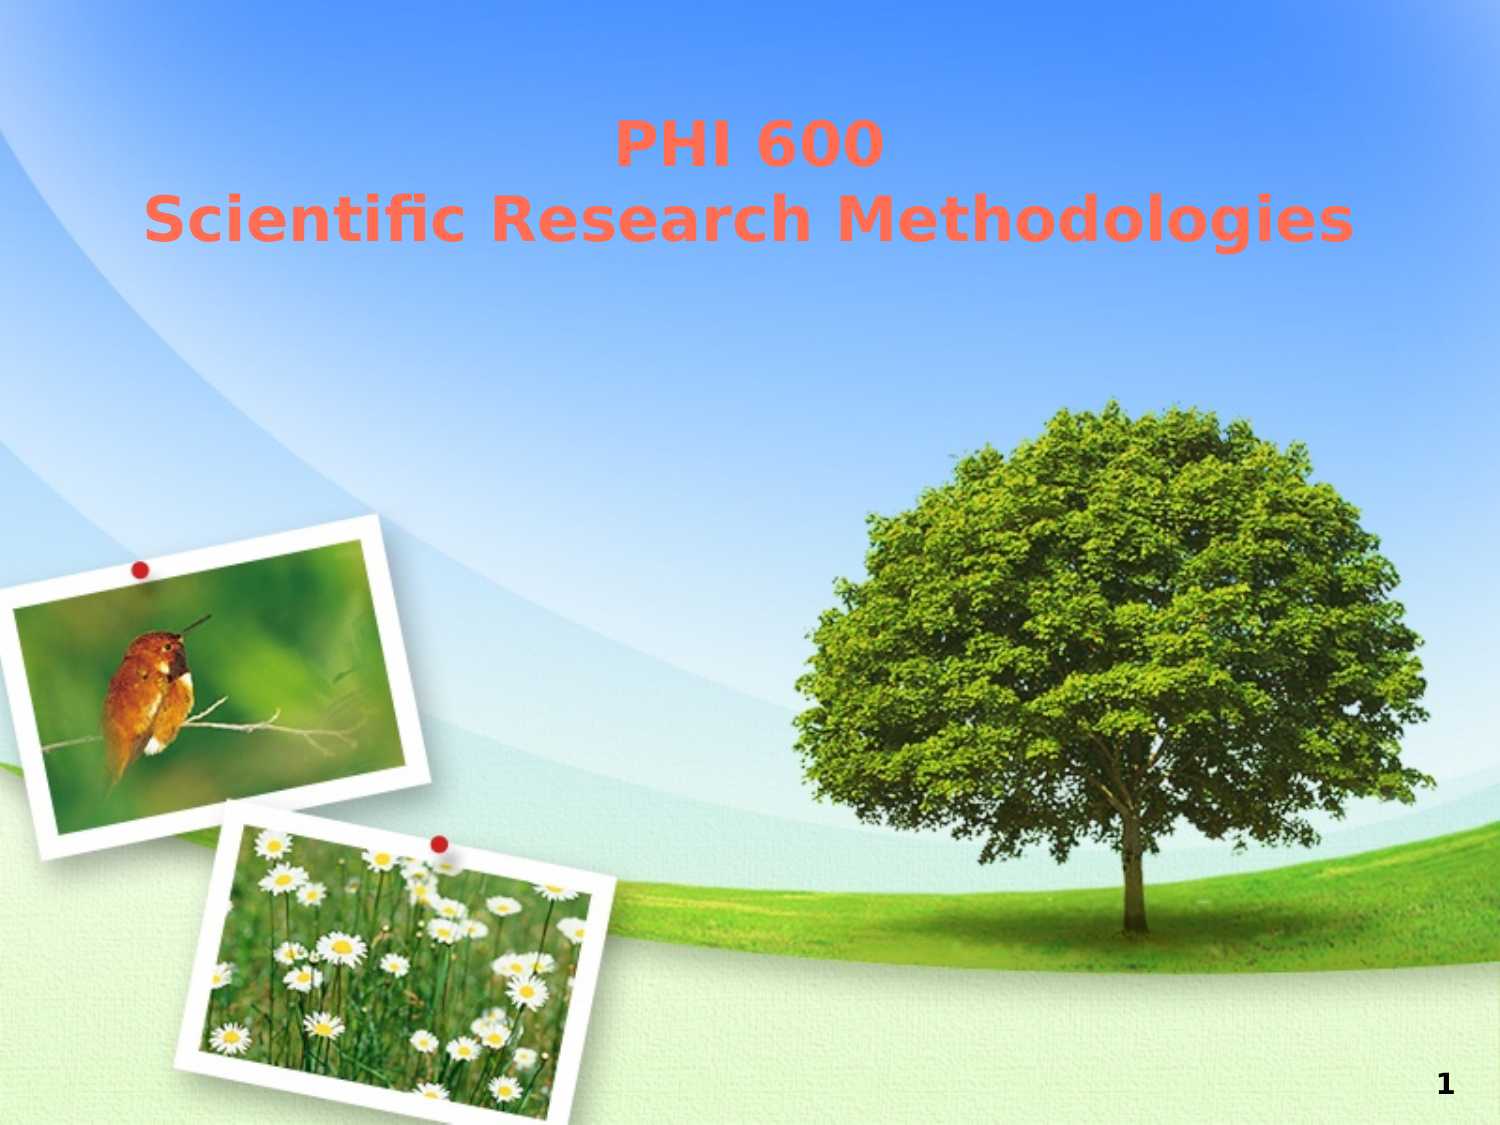

# PHI 600 Scientific Research Methodologies

1